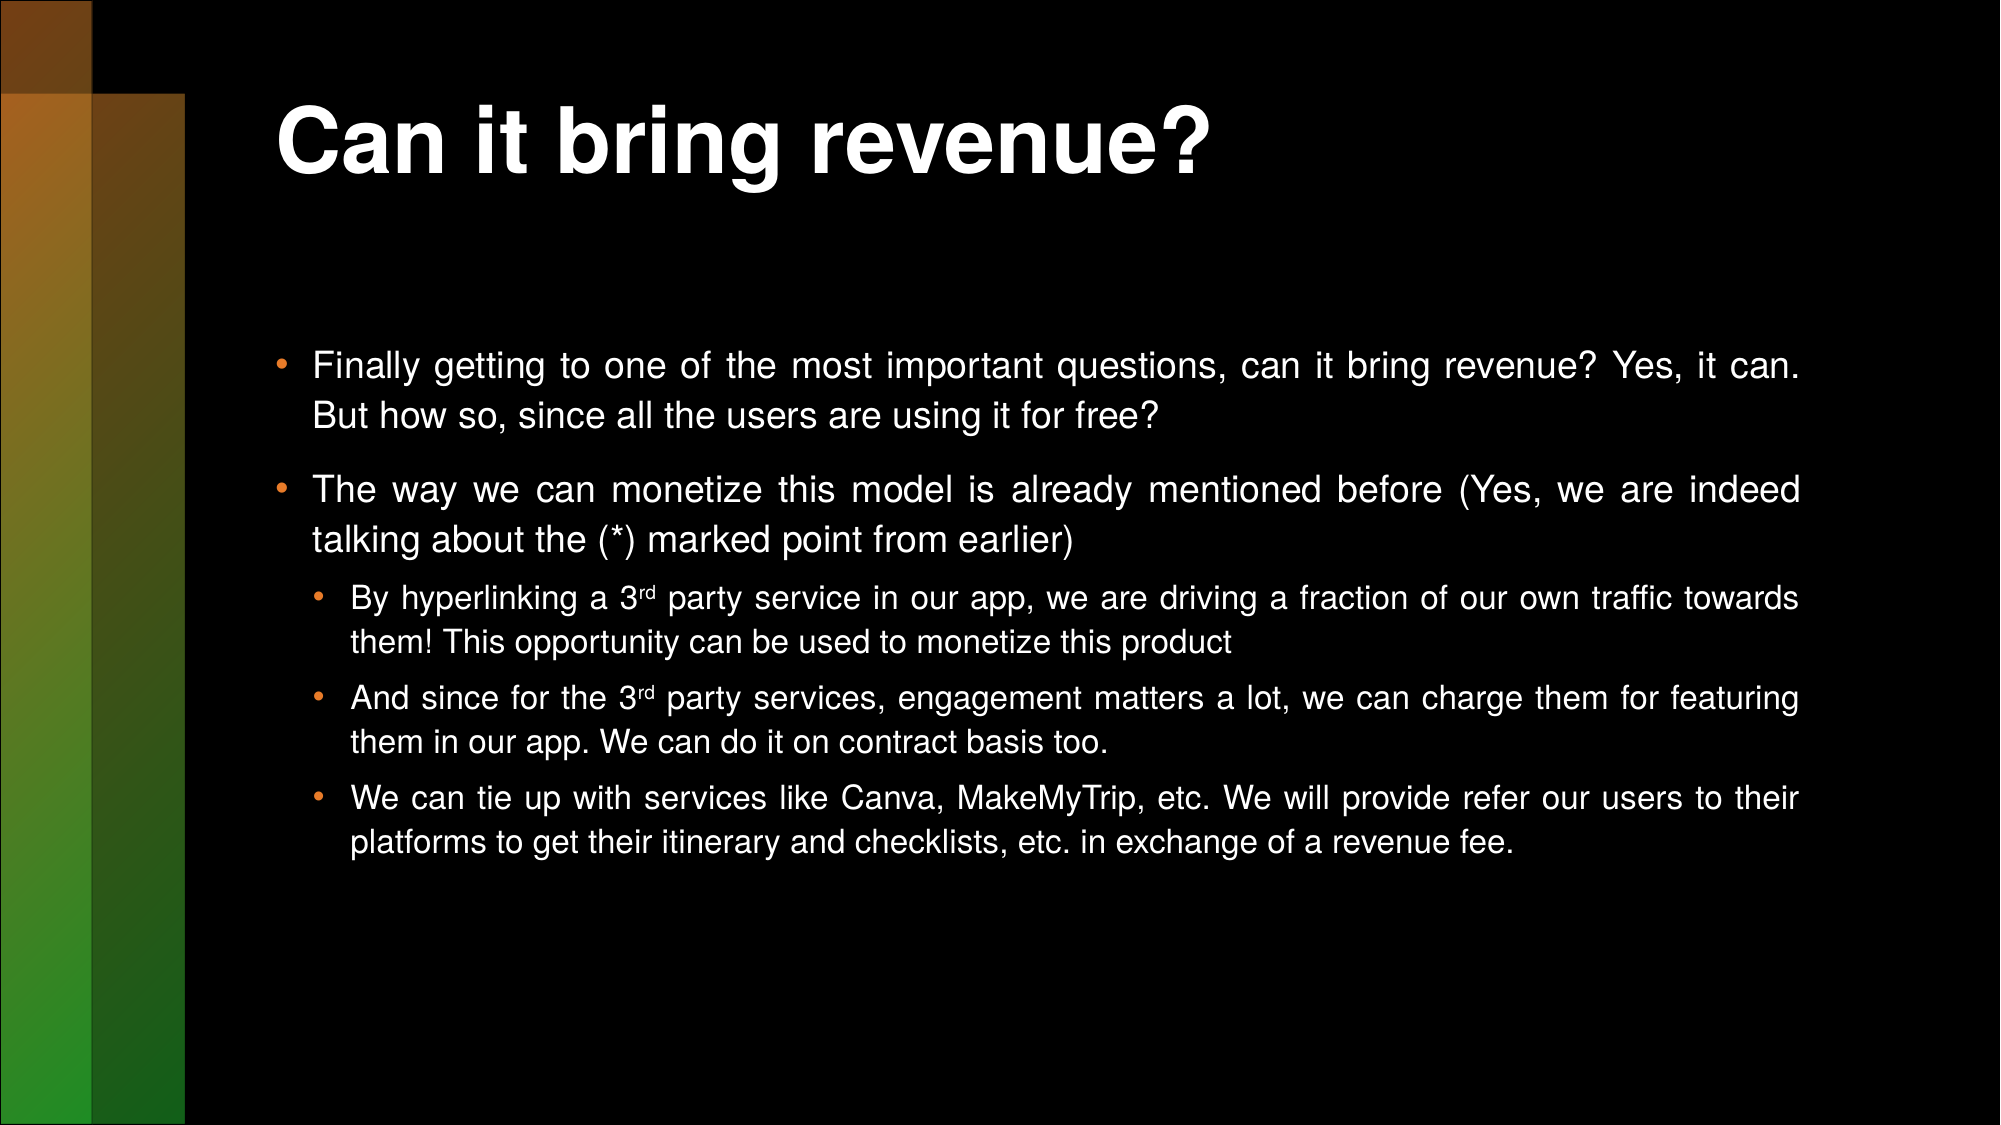

# Can it bring revenue?
Finally getting to one of the most important questions, can it bring revenue? Yes, it can. But how so, since all the users are using it for free?
The way we can monetize this model is already mentioned before (Yes, we are indeed talking about the (*) marked point from earlier)
By hyperlinking a 3rd party service in our app, we are driving a fraction of our own traffic towards them! This opportunity can be used to monetize this product
And since for the 3rd party services, engagement matters a lot, we can charge them for featuring them in our app. We can do it on contract basis too.
We can tie up with services like Canva, MakeMyTrip, etc. We will provide refer our users to their platforms to get their itinerary and checklists, etc. in exchange of a revenue fee.